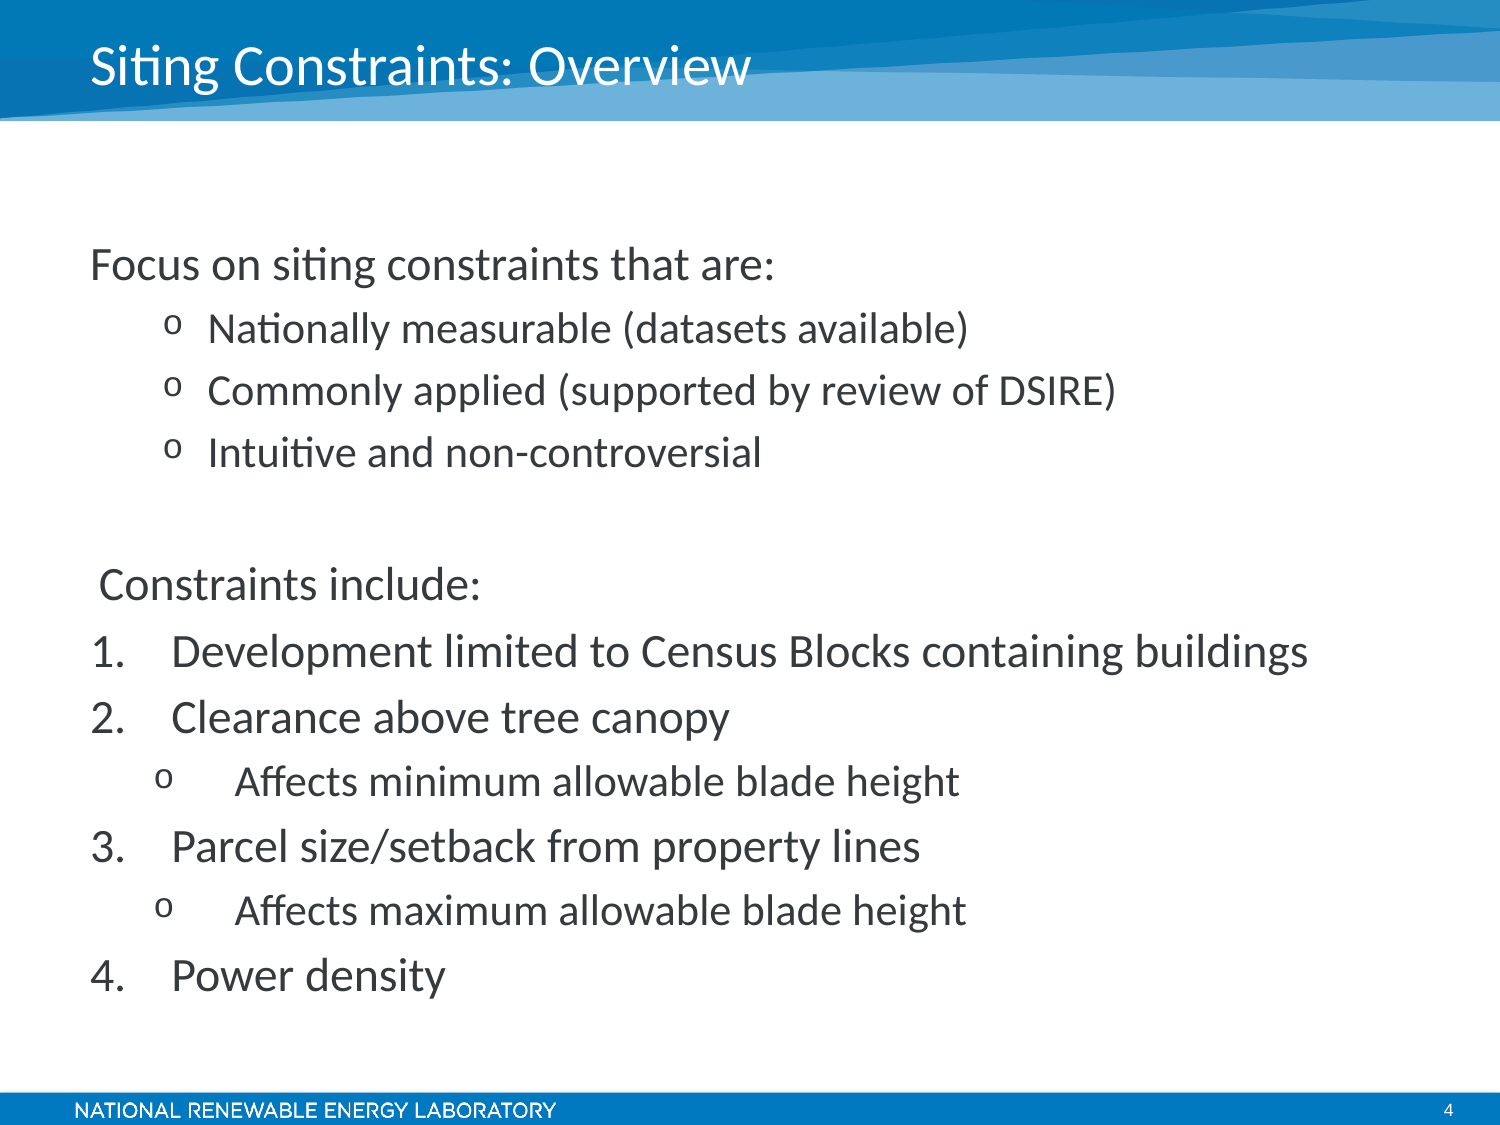

# Siting Constraints: Overview
Focus on siting constraints that are:
Nationally measurable (datasets available)
Commonly applied (supported by review of DSIRE)
Intuitive and non-controversial

Constraints include:
Development limited to Census Blocks containing buildings
Clearance above tree canopy
Affects minimum allowable blade height
Parcel size/setback from property lines
Affects maximum allowable blade height
Power density